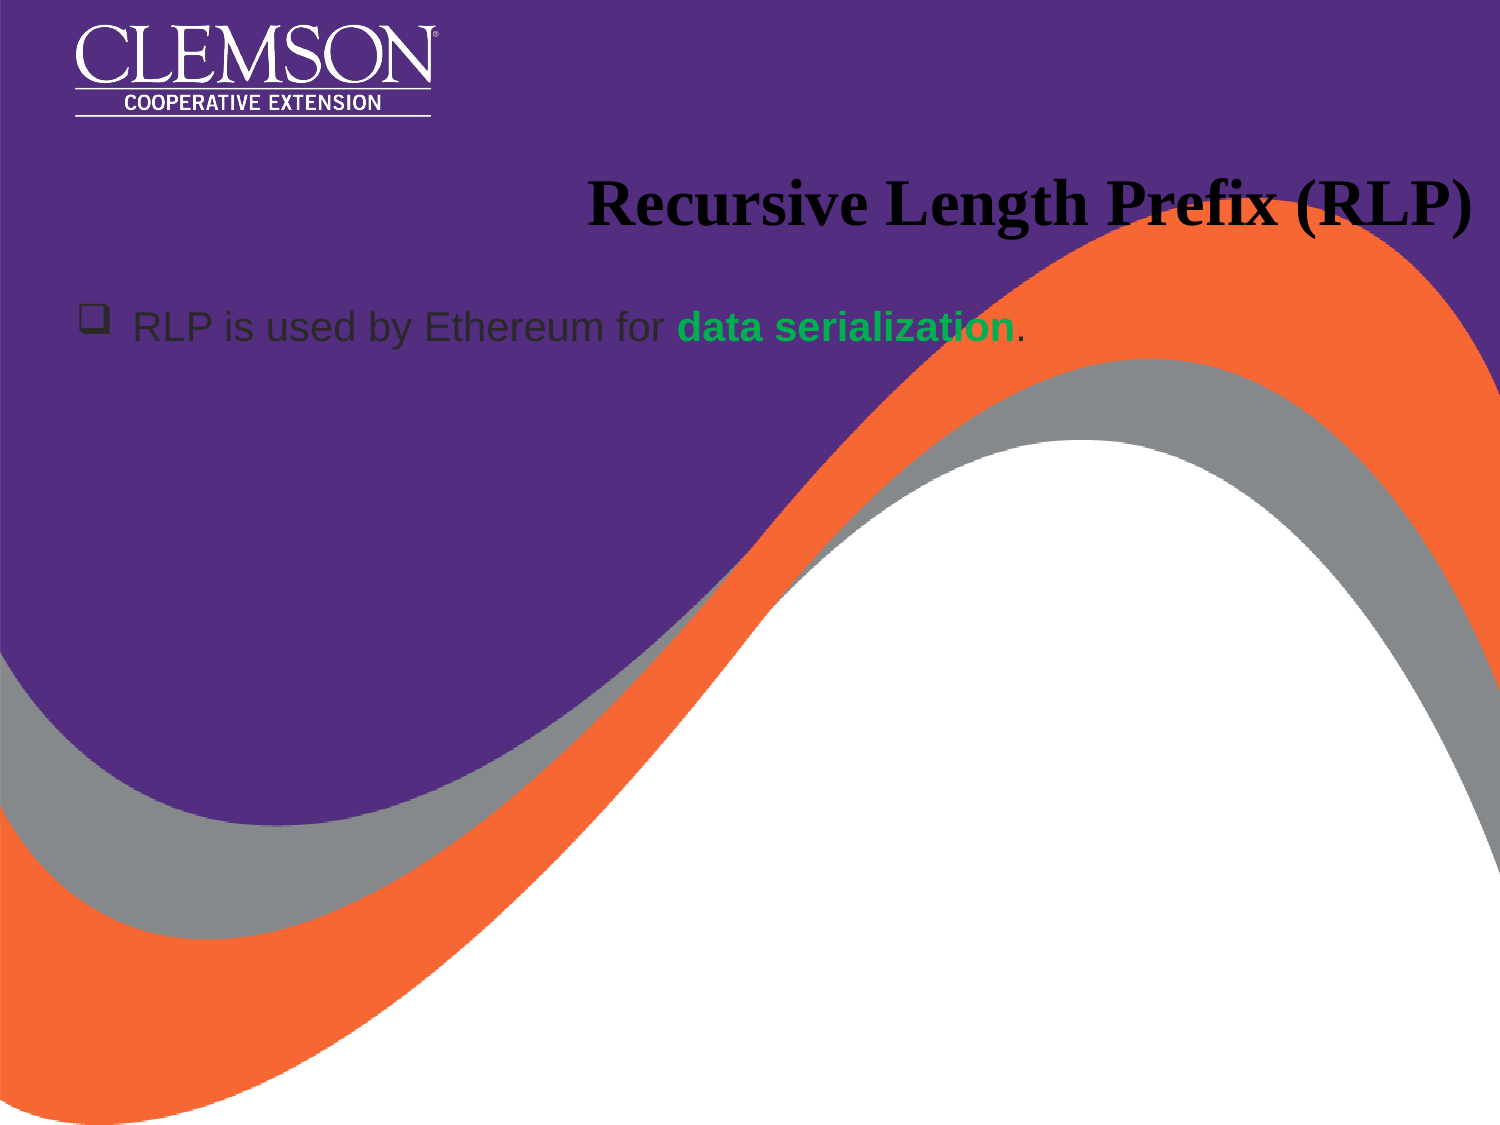

#
Recursive Length Prefix (RLP)
RLP is used by Ethereum for data serialization.